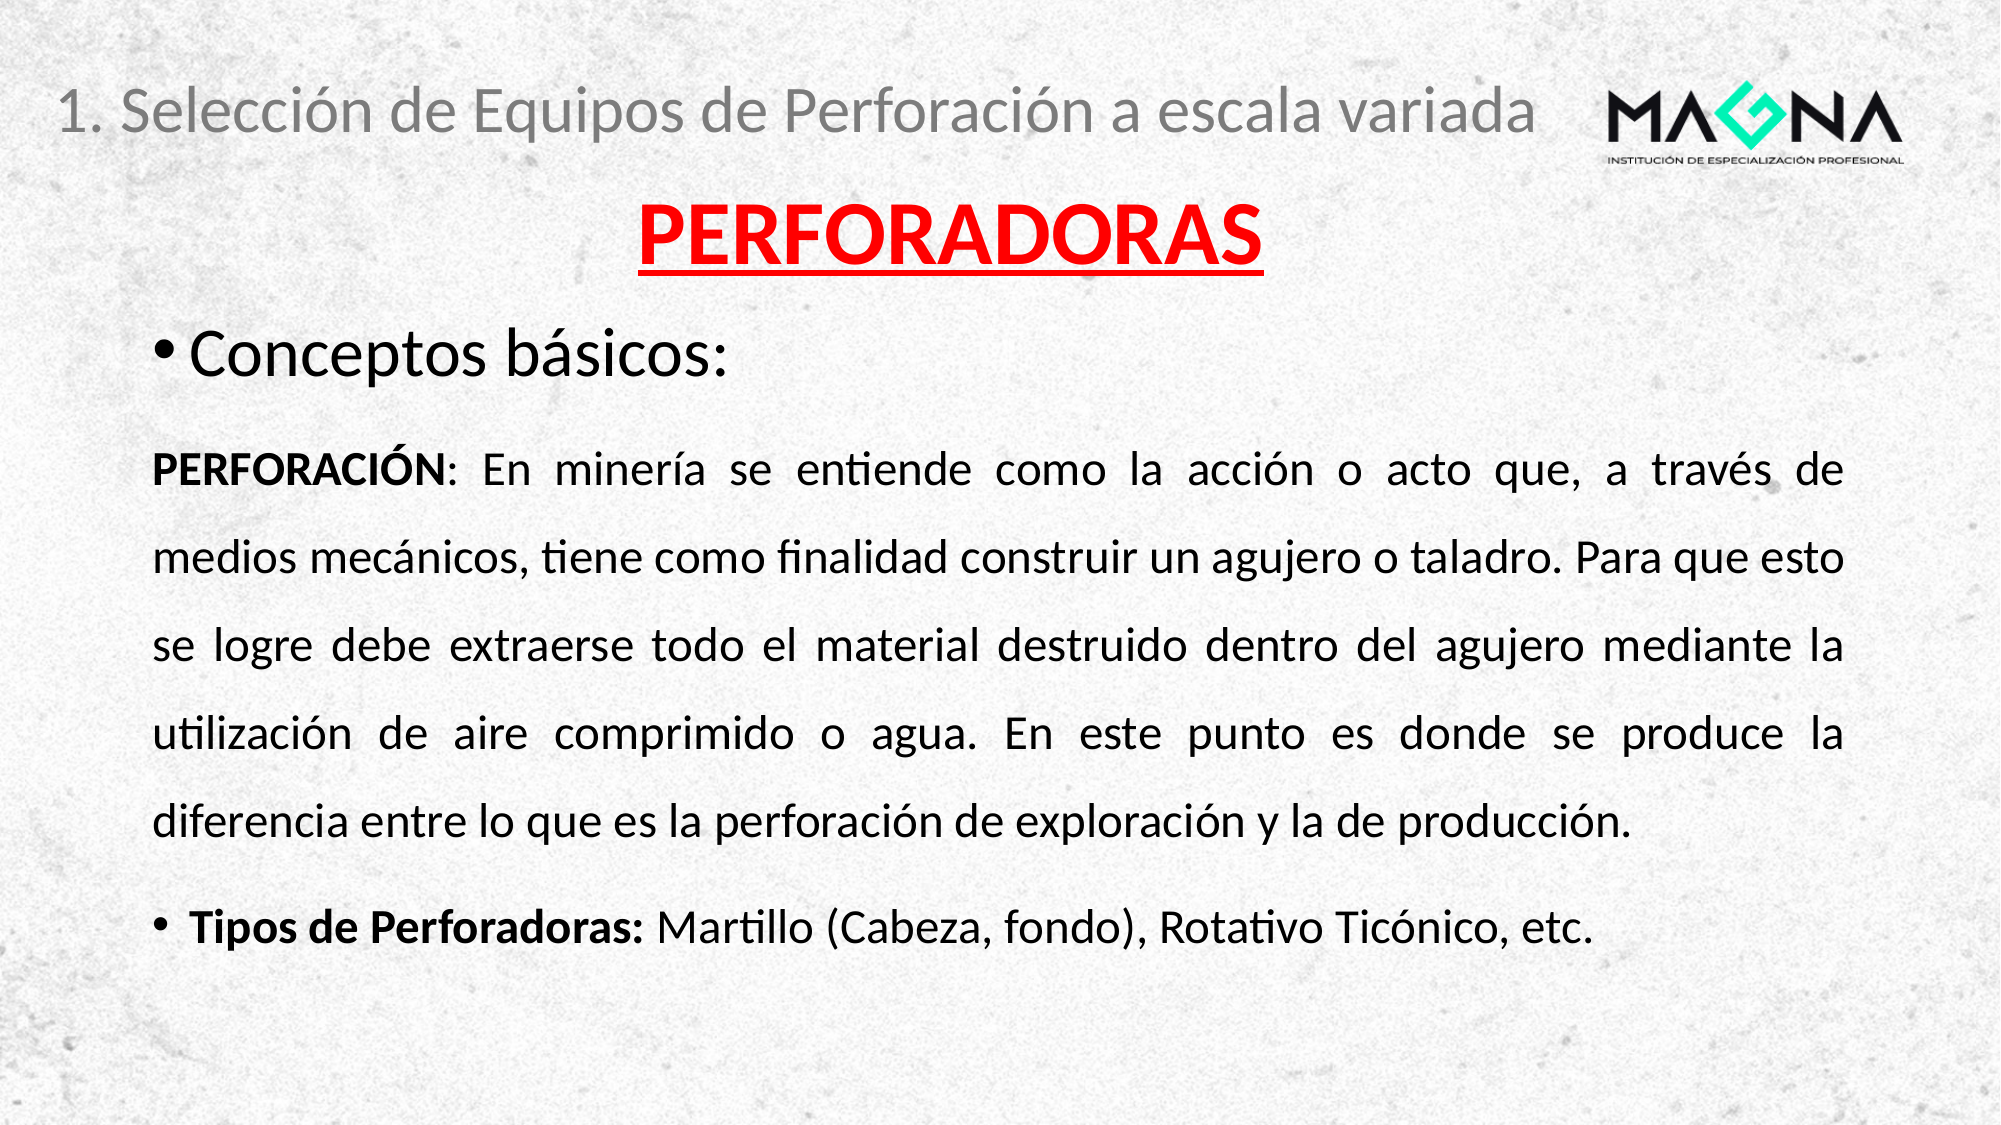

1. Selección de Equipos de Perforación a escala variada
# PERFORADORAS
Conceptos básicos:
PERFORACIÓN: En minería se entiende como la acción o acto que, a través de medios mecánicos, tiene como finalidad construir un agujero o taladro. Para que esto se logre debe extraerse todo el material destruido dentro del agujero mediante la utilización de aire comprimido o agua. En este punto es donde se produce la diferencia entre lo que es la perforación de exploración y la de producción.
Tipos de Perforadoras: Martillo (Cabeza, fondo), Rotativo Ticónico, etc.